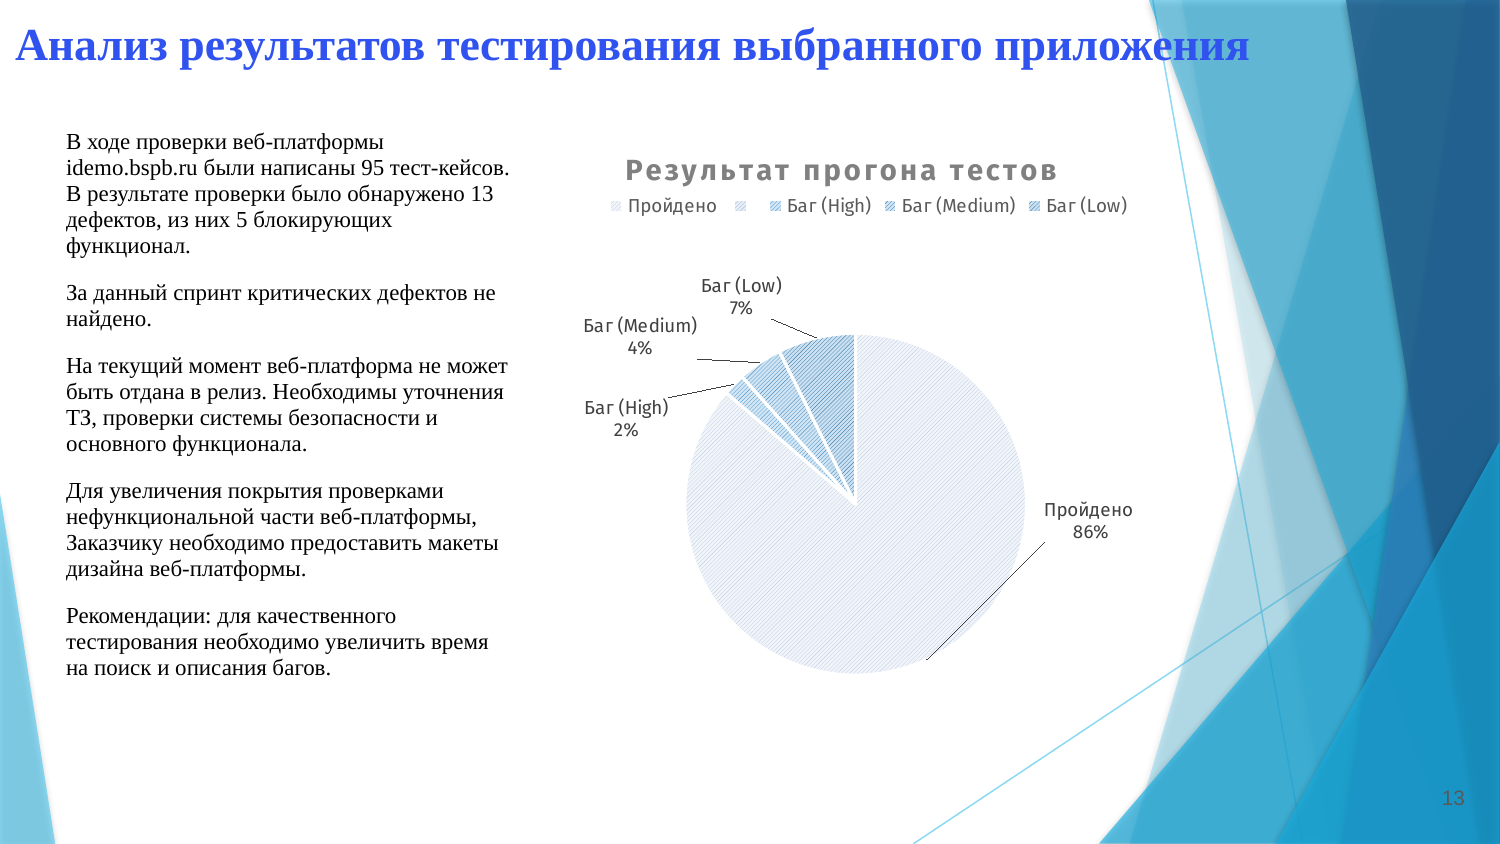

# Анализ результатов тестирования выбранного приложения
В ходе проверки веб-платформы idemo.bspb.ru были написаны 95 тест-кейсов. В результате проверки было обнаружено 13 дефектов, из них 5 блокирующих функционал.
За данный спринт критических дефектов не найдено.
На текущий момент веб-платформа не может быть отдана в релиз. Необходимы уточнения ТЗ, проверки системы безопасности и основного функционала.
Для увеличения покрытия проверками нефункциональной части веб-платформы, Заказчику необходимо предоставить макеты дизайна веб-платформы.
Рекомендации: для качественного тестирования необходимо увеличить время на поиск и описания багов.

### Chart: Результат прогона тестов

| Category |  |
|---|---|
| Пройдено  | 82.0 |
|  | None |
| Баг (High) | 2.0 |
| Баг (Medium) | 4.0 |
| Баг (Low) | 7.0 |
13